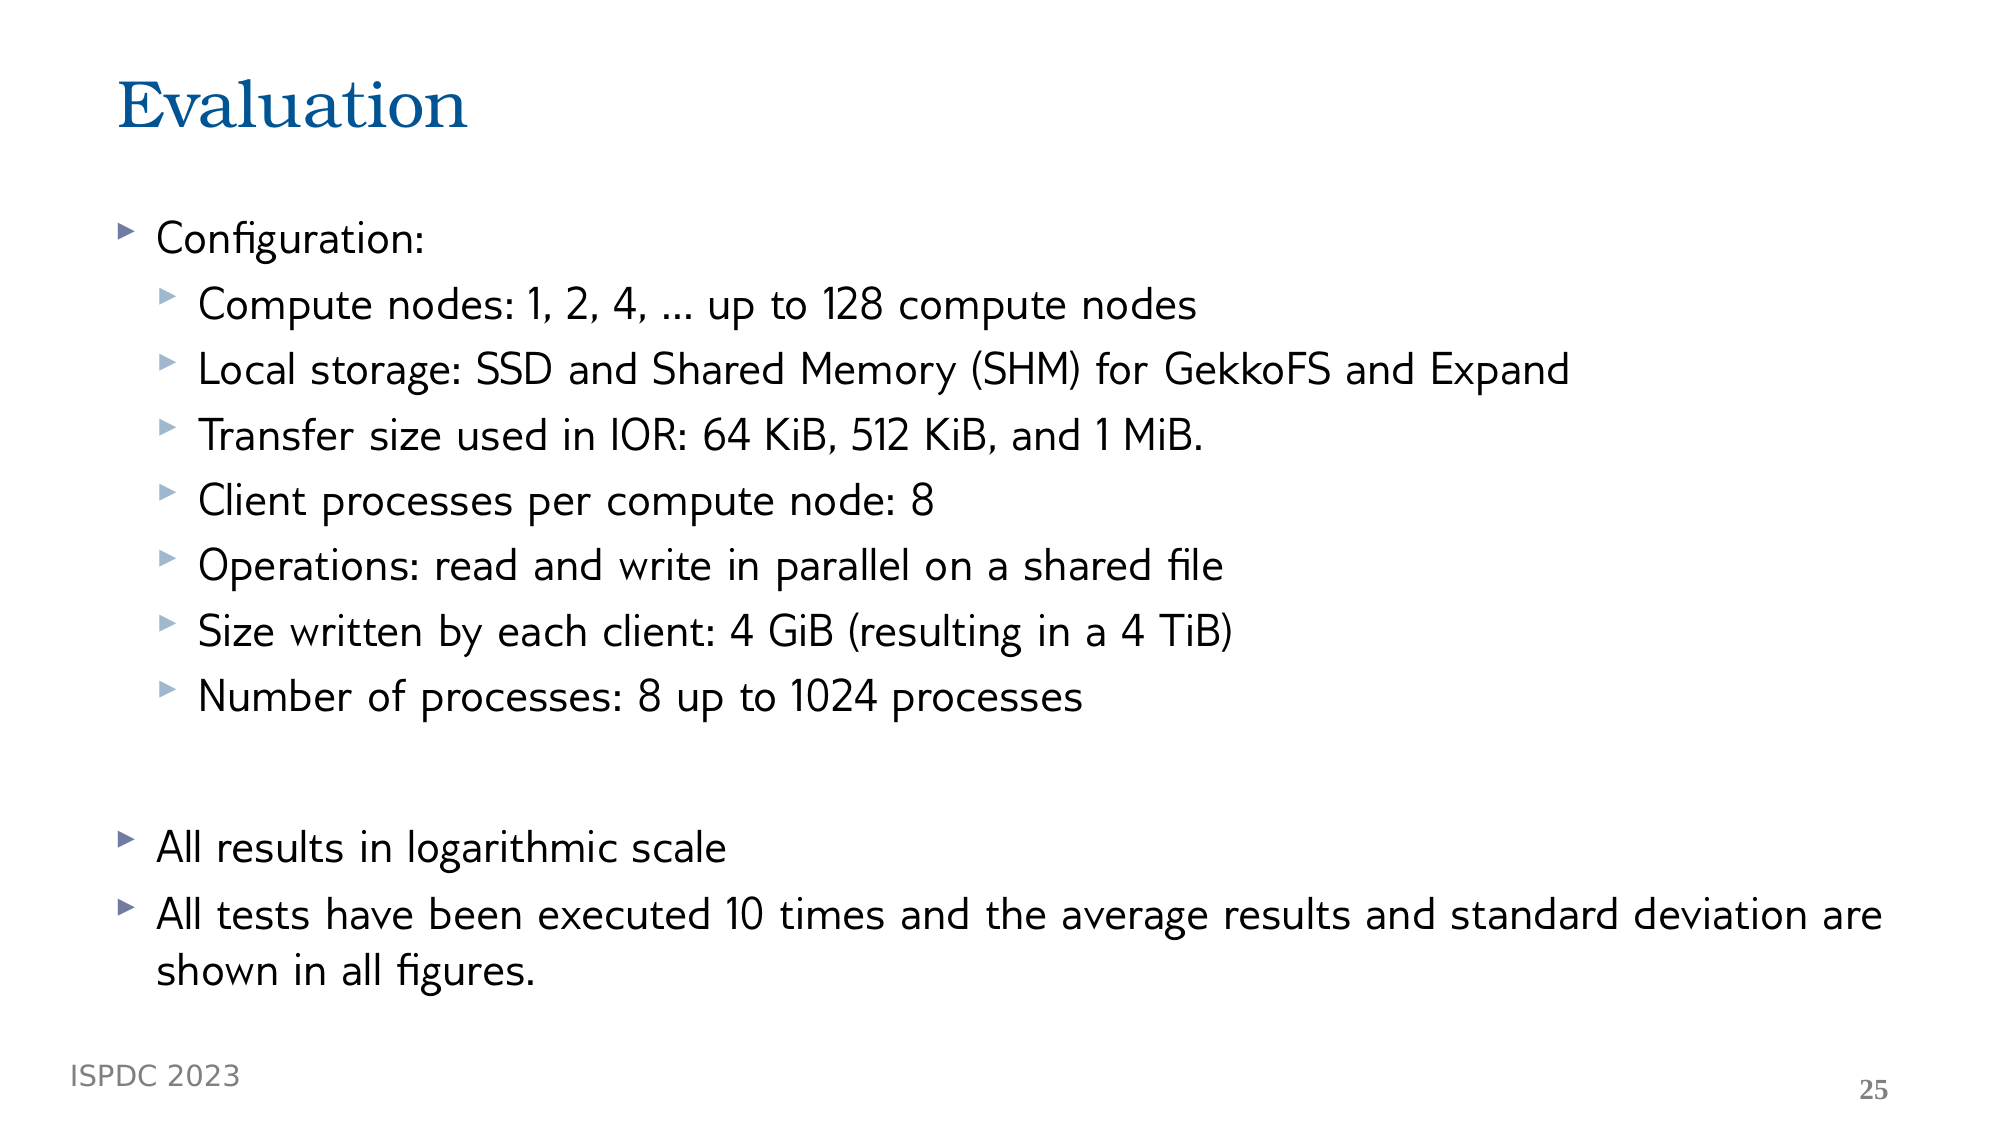

# Evaluation
Configuration:
Compute nodes: 1, 2, 4, ... up to 128 compute nodes
Local storage: SSD and Shared Memory (SHM) for GekkoFS and Expand
Transfer size used in IOR: 64 KiB, 512 KiB, and 1 MiB.
Client processes per compute node: 8
Operations: read and write in parallel on a shared file
Size written by each client: 4 GiB (resulting in a 4 TiB)
Number of processes: 8 up to 1024 processes

All results in logarithmic scale
All tests have been executed 10 times and the average results and standard deviation are shown in all figures.

25